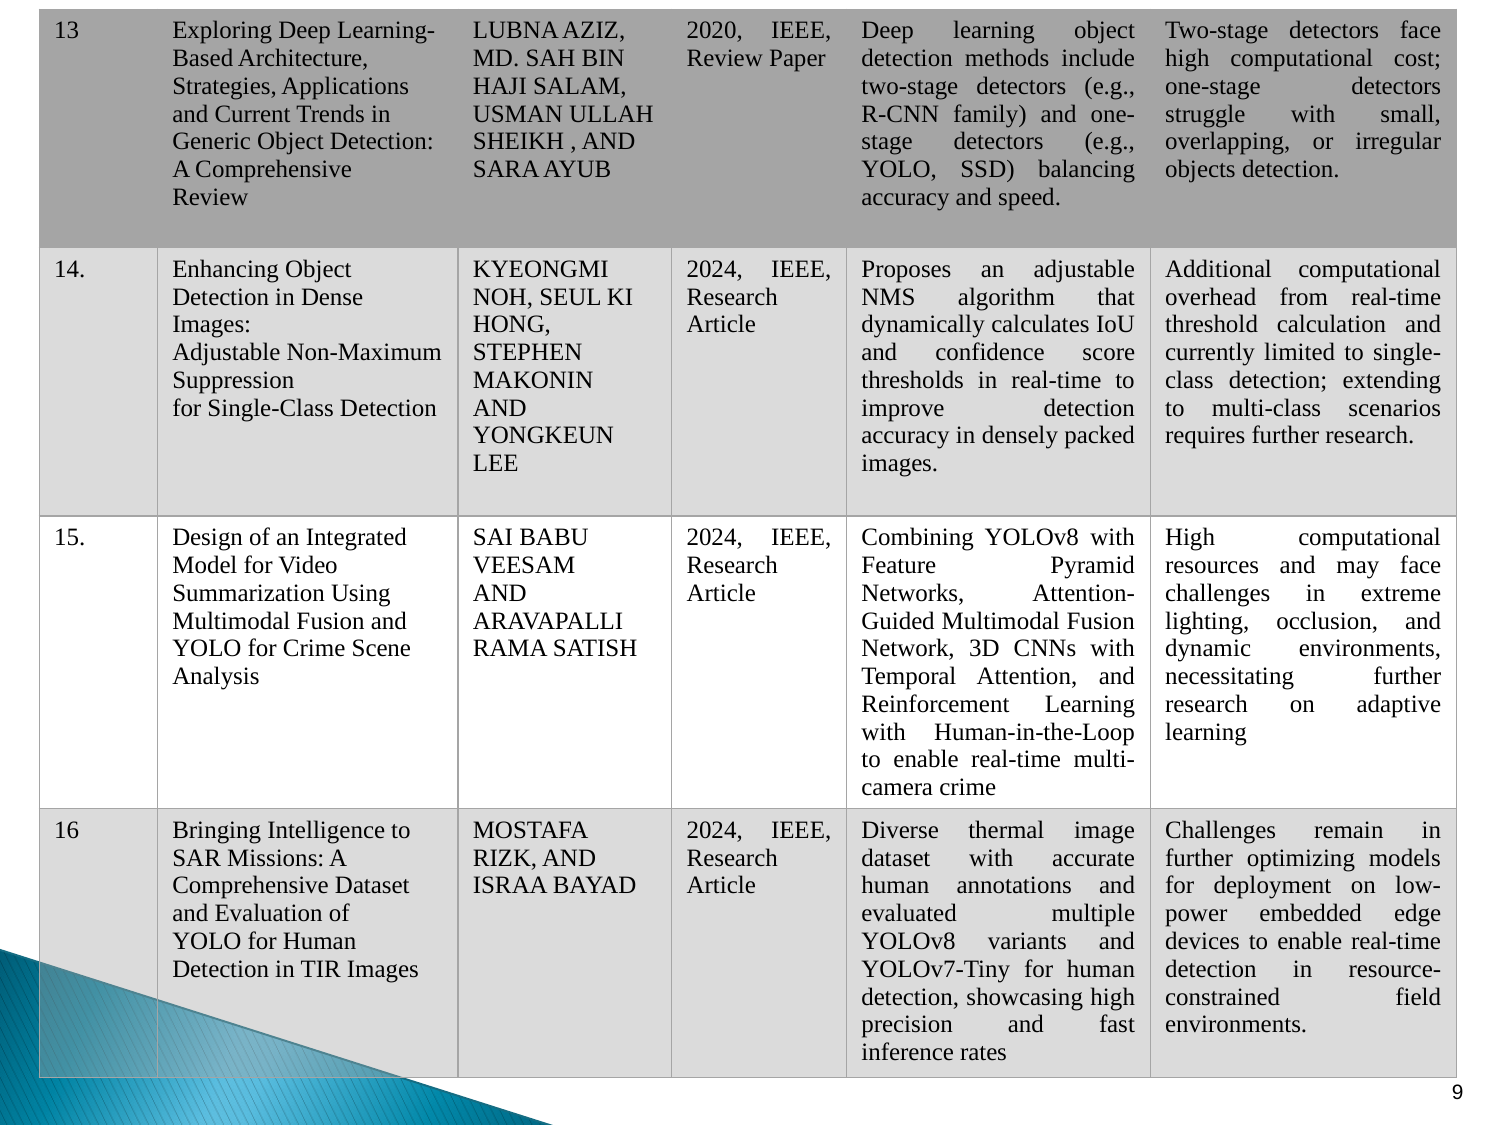

| 13 | Exploring Deep Learning-Based Architecture, Strategies, Applications and Current Trends in Generic Object Detection: A Comprehensive Review | LUBNA AZIZ, MD. SAH BIN HAJI SALAM, USMAN ULLAH SHEIKH , AND SARA AYUB | 2020, IEEE, Review Paper | Deep learning object detection methods include two-stage detectors (e.g., R-CNN family) and one-stage detectors (e.g., YOLO, SSD) balancing accuracy and speed. | Two-stage detectors face high computational cost; one-stage detectors struggle with small, overlapping, or irregular objects detection. |
| --- | --- | --- | --- | --- | --- |
| 14. | Enhancing Object Detection in Dense Images: Adjustable Non-Maximum Suppression for Single-Class Detection | KYEONGMI NOH, SEUL KI HONG, STEPHEN MAKONIN AND YONGKEUN LEE | 2024, IEEE, Research Article | Proposes an adjustable NMS algorithm that dynamically calculates IoU and confidence score thresholds in real-time to improve detection accuracy in densely packed images. | Additional computational overhead from real-time threshold calculation and currently limited to single-class detection; extending to multi-class scenarios requires further research. |
| 15. | Design of an Integrated Model for Video Summarization Using Multimodal Fusion and YOLO for Crime Scene Analysis | SAI BABU VEESAM AND ARAVAPALLI RAMA SATISH | 2024, IEEE, Research Article | Combining YOLOv8 with Feature Pyramid Networks, Attention-Guided Multimodal Fusion Network, 3D CNNs with Temporal Attention, and Reinforcement Learning with Human-in-the-Loop to enable real-time multi-camera crime | High computational resources and may face challenges in extreme lighting, occlusion, and dynamic environments, necessitating further research on adaptive learning |
| 16 | Bringing Intelligence to SAR Missions: A Comprehensive Dataset and Evaluation of YOLO for Human Detection in TIR Images | MOSTAFA RIZK, AND ISRAA BAYAD | 2024, IEEE, Research Article | Diverse thermal image dataset with accurate human annotations and evaluated multiple YOLOv8 variants and YOLOv7-Tiny for human detection, showcasing high precision and fast inference rates | Challenges remain in further optimizing models for deployment on low-power embedded edge devices to enable real-time detection in resource-constrained field environments. |
9